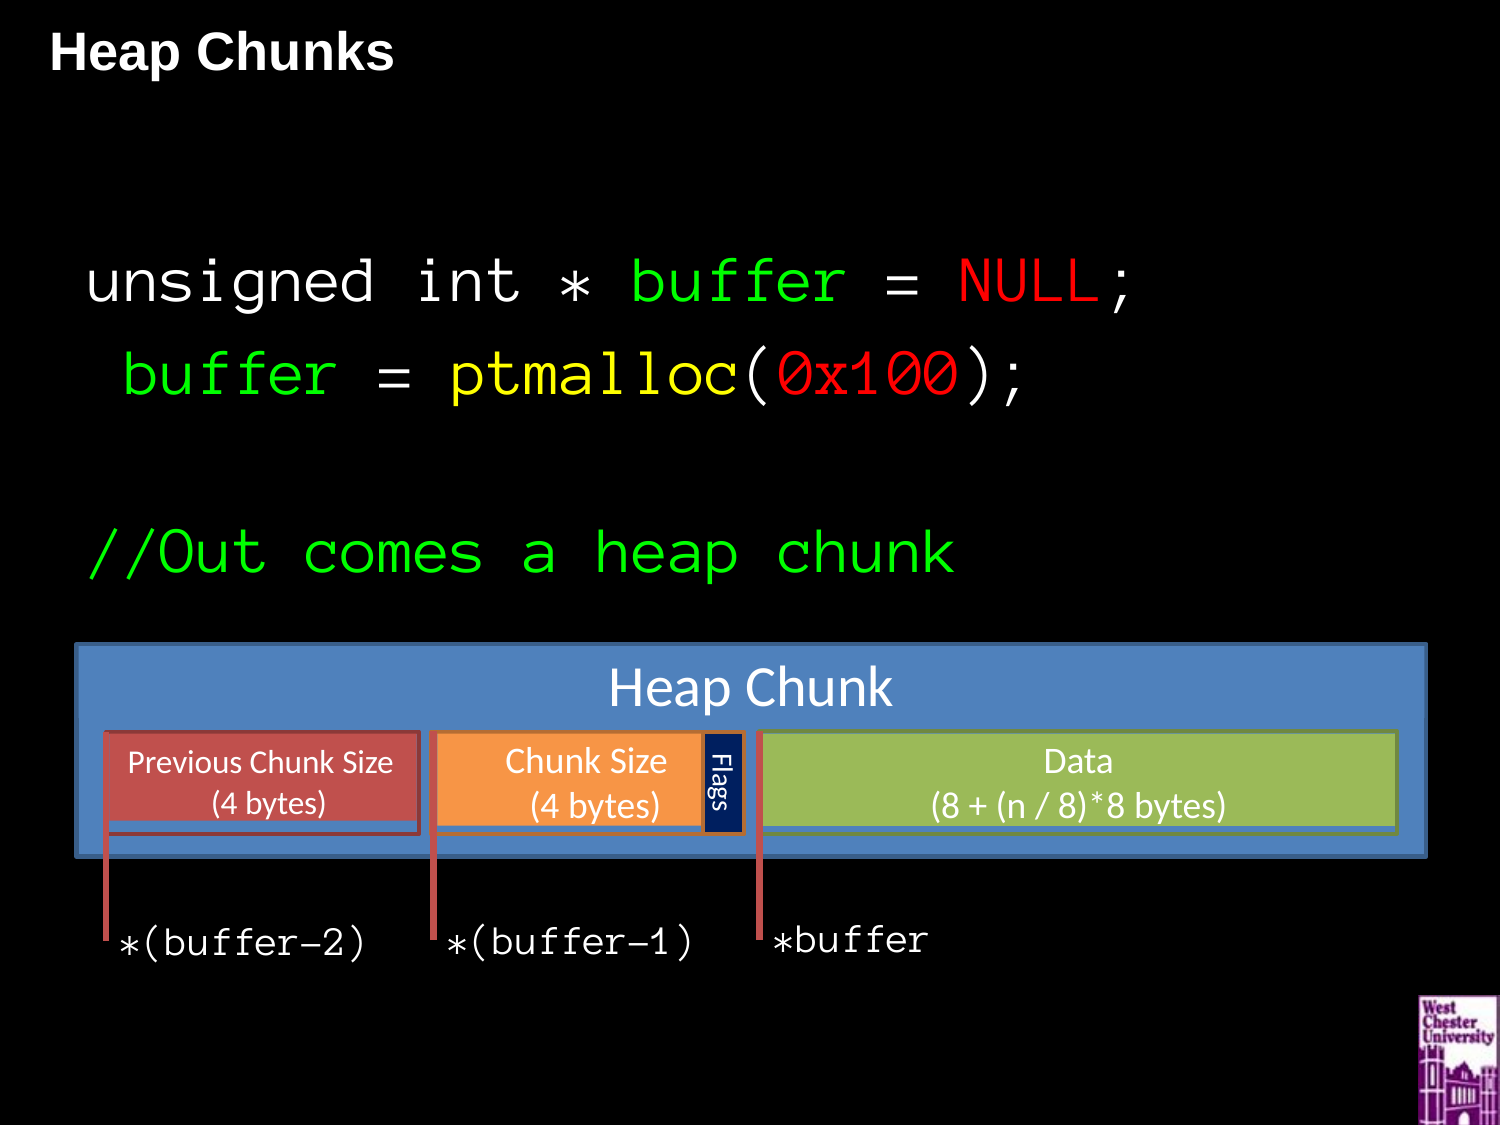

# Heap Chunks
unsigned int * buffer = NULL;  buffer = ptmalloc(0x100);

//Out comes a heap chunk

Heap Chunk

Previous Chunk Size  (4 bytes)
Chunk Size  (4 bytes)
Data
(8 + (n / 8)*8 bytes)
Flags
*buffer
*(buffer-1)
*(buffer-2)